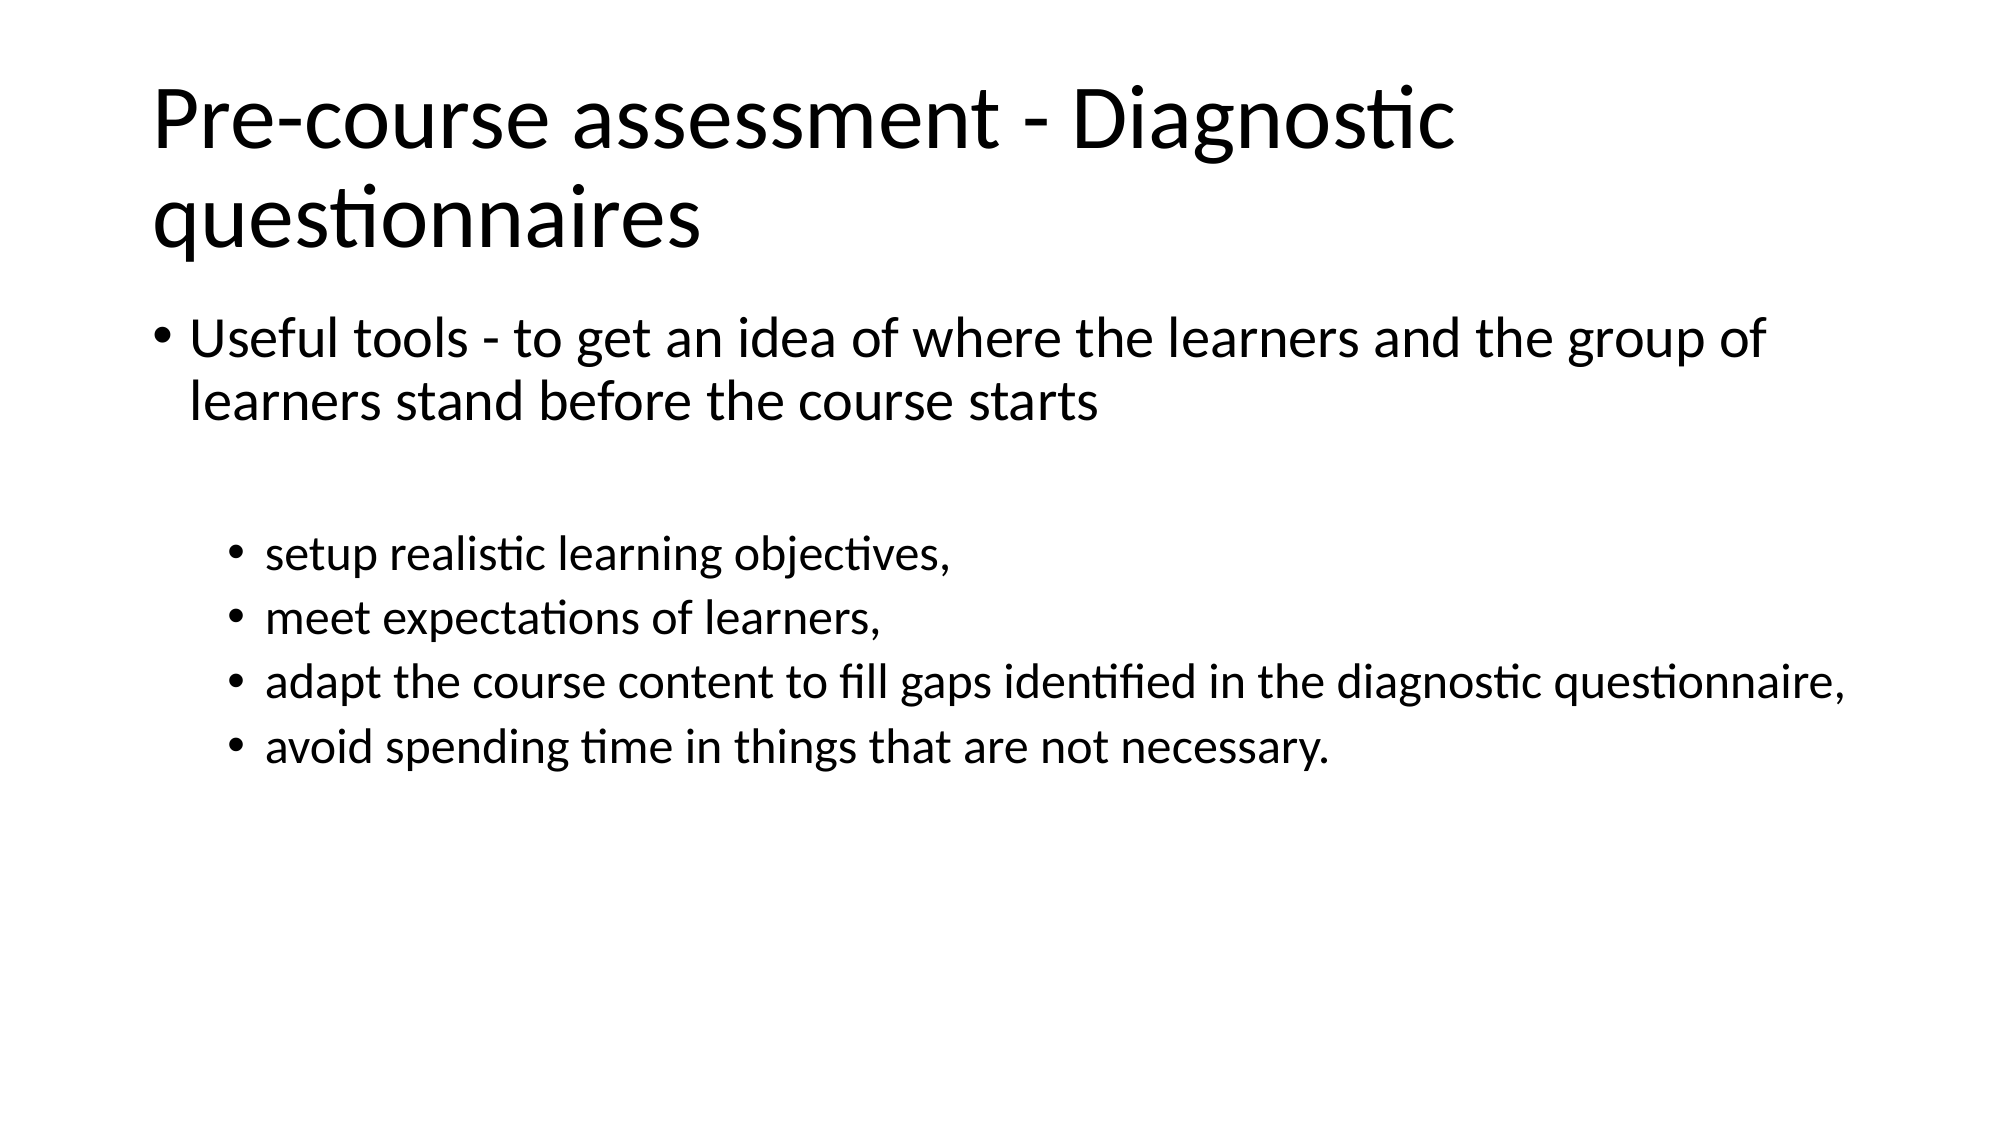

# Pre-course assessment - Diagnostic questionnaires
Useful tools - to get an idea of where the learners and the group of learners stand before the course starts

setup realistic learning objectives,
meet expectations of learners,
adapt the course content to fill gaps identified in the diagnostic questionnaire,
avoid spending time in things that are not necessary.